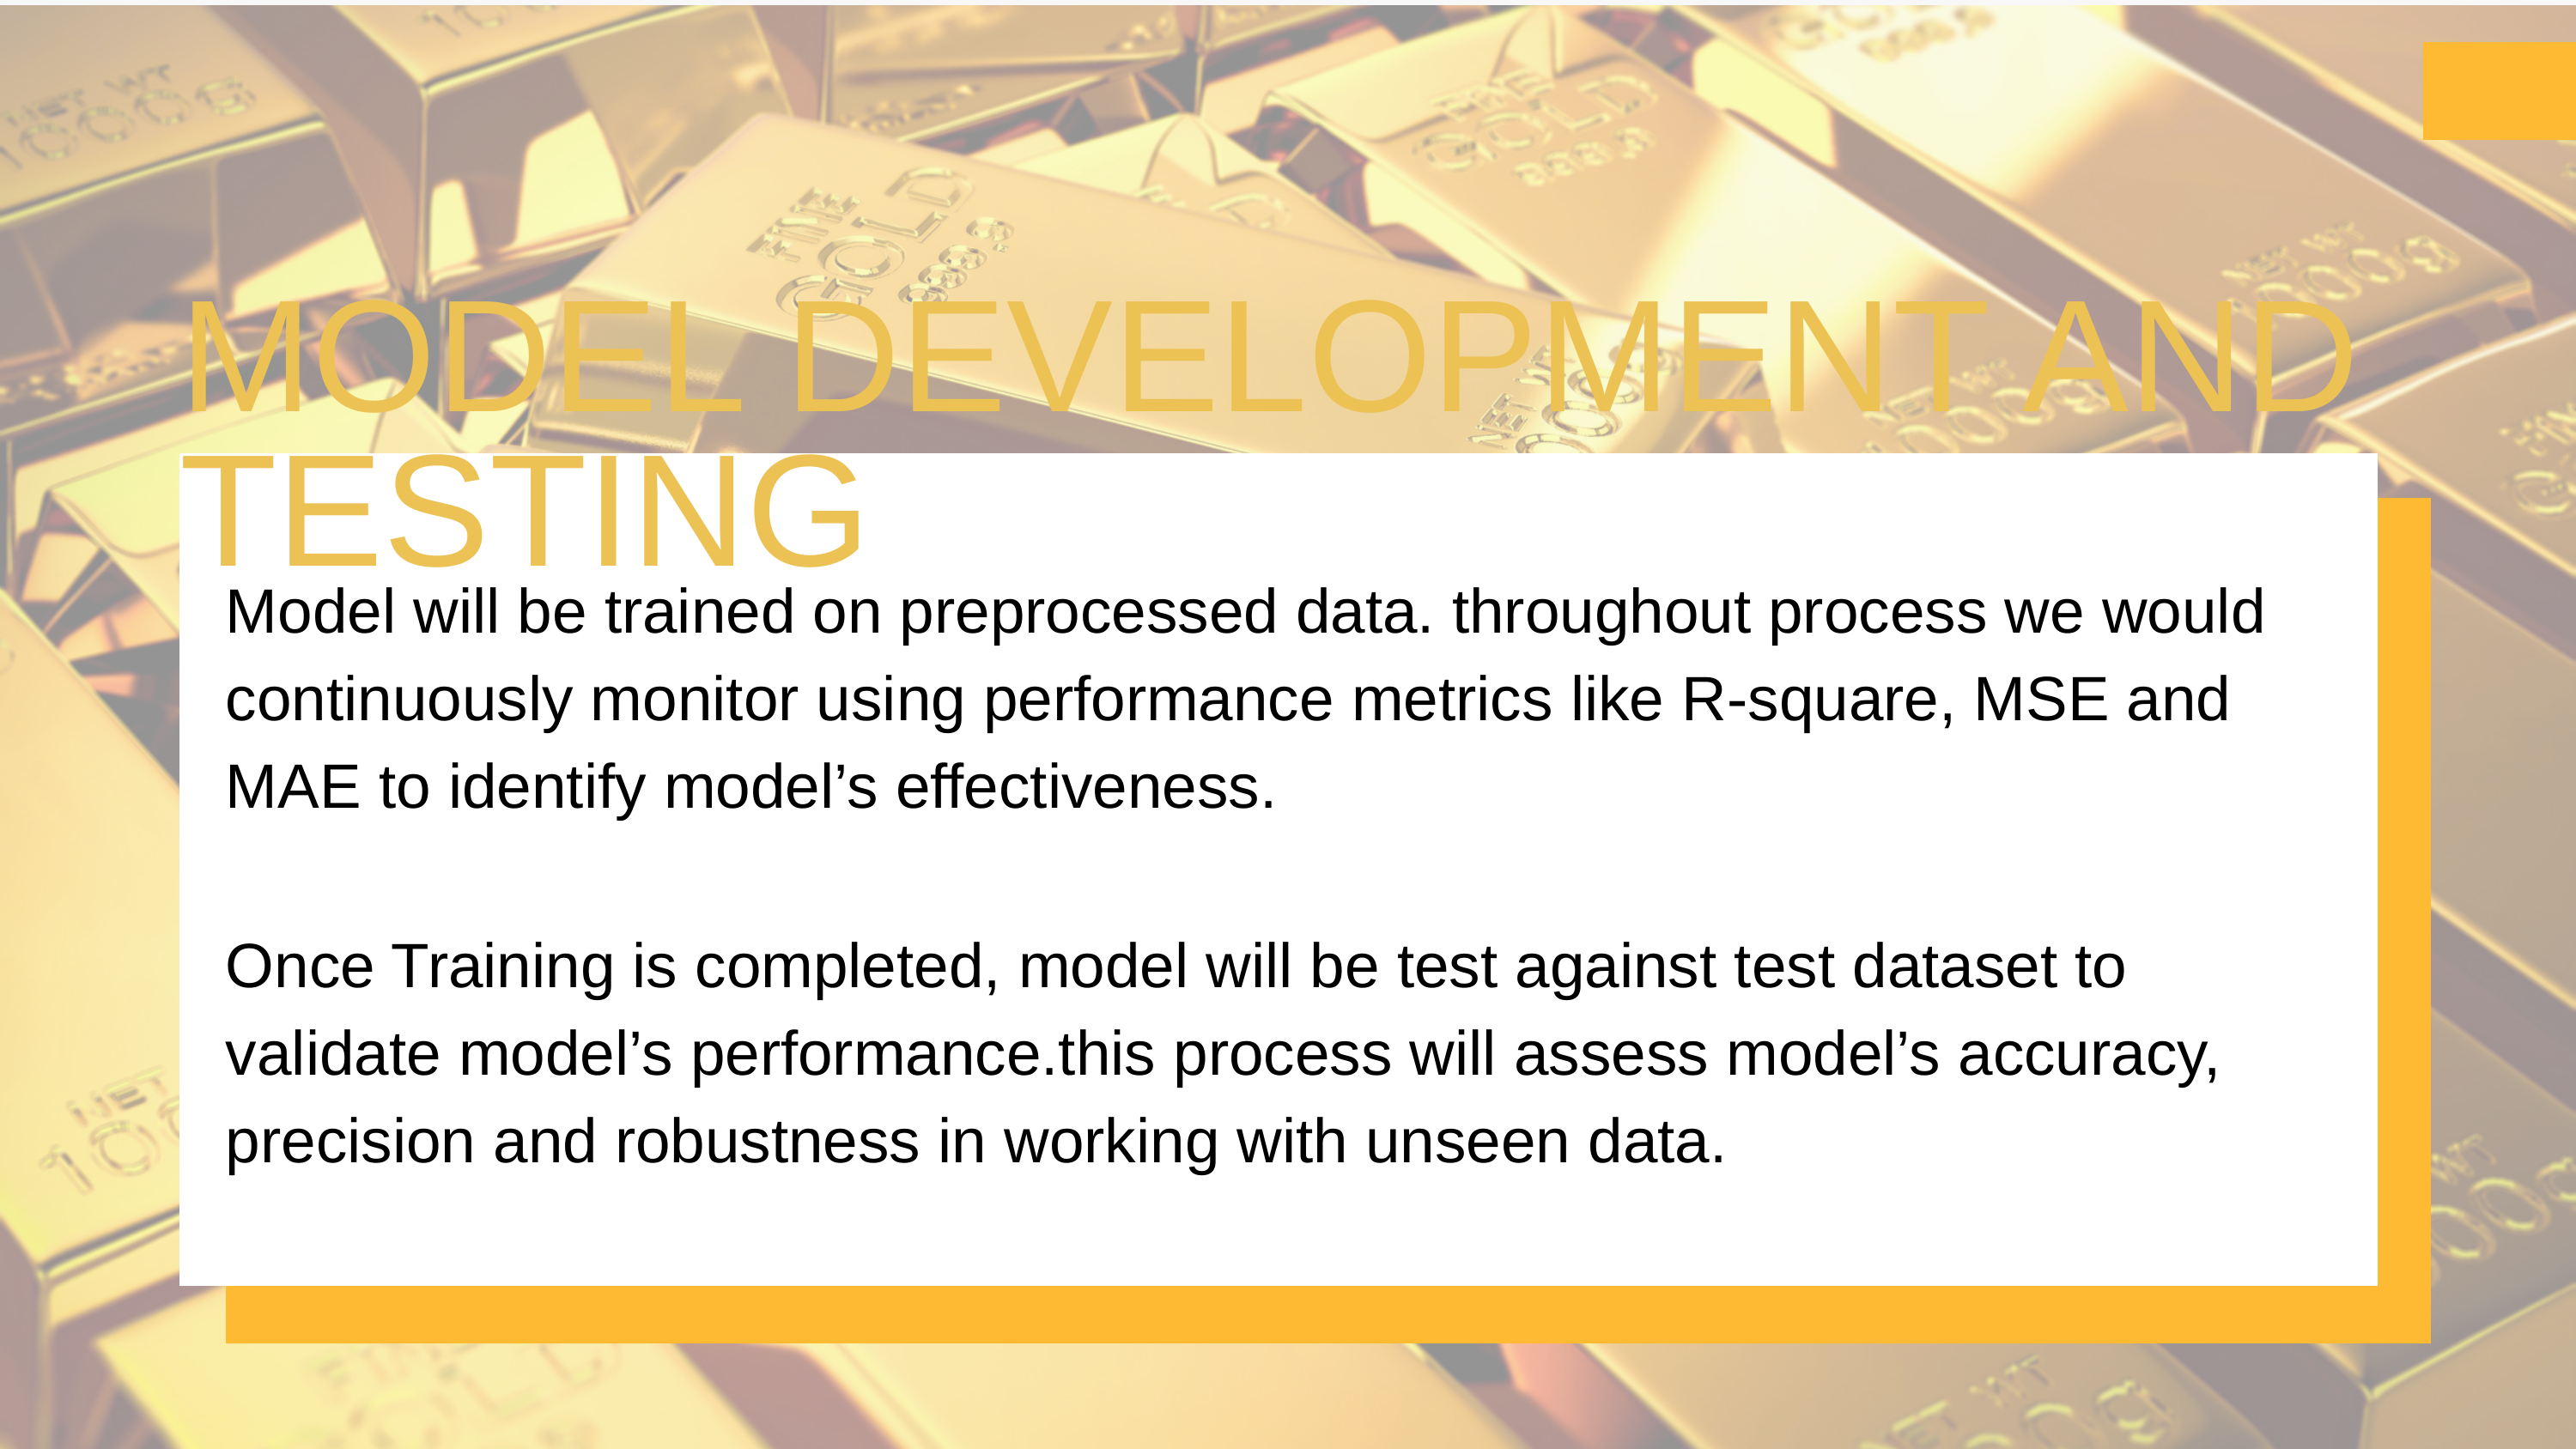

MODEL DEVELOPMENT AND TESTING

Model will be trained on preprocessed data. throughout process we would continuously monitor using performance metrics like R-square, MSE and MAE to identify model’s effectiveness.
Once Training is completed, model will be test against test dataset to validate model’s performance.this process will assess model’s accuracy, precision and robustness in working with unseen data.